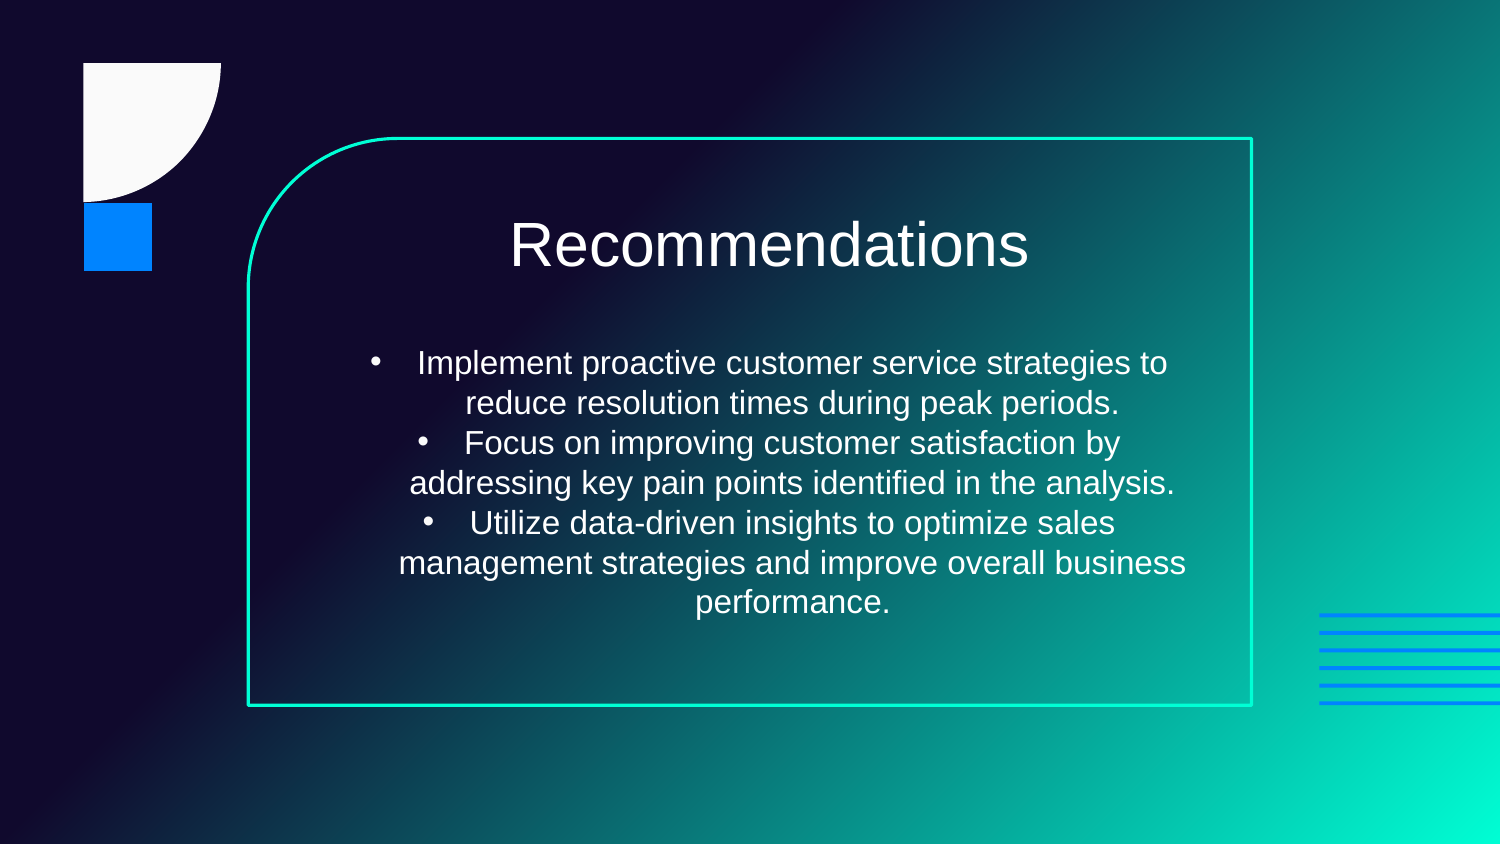

# Recommendations
Implement proactive customer service strategies to reduce resolution times during peak periods.
Focus on improving customer satisfaction by addressing key pain points identified in the analysis.
Utilize data-driven insights to optimize sales management strategies and improve overall business performance.